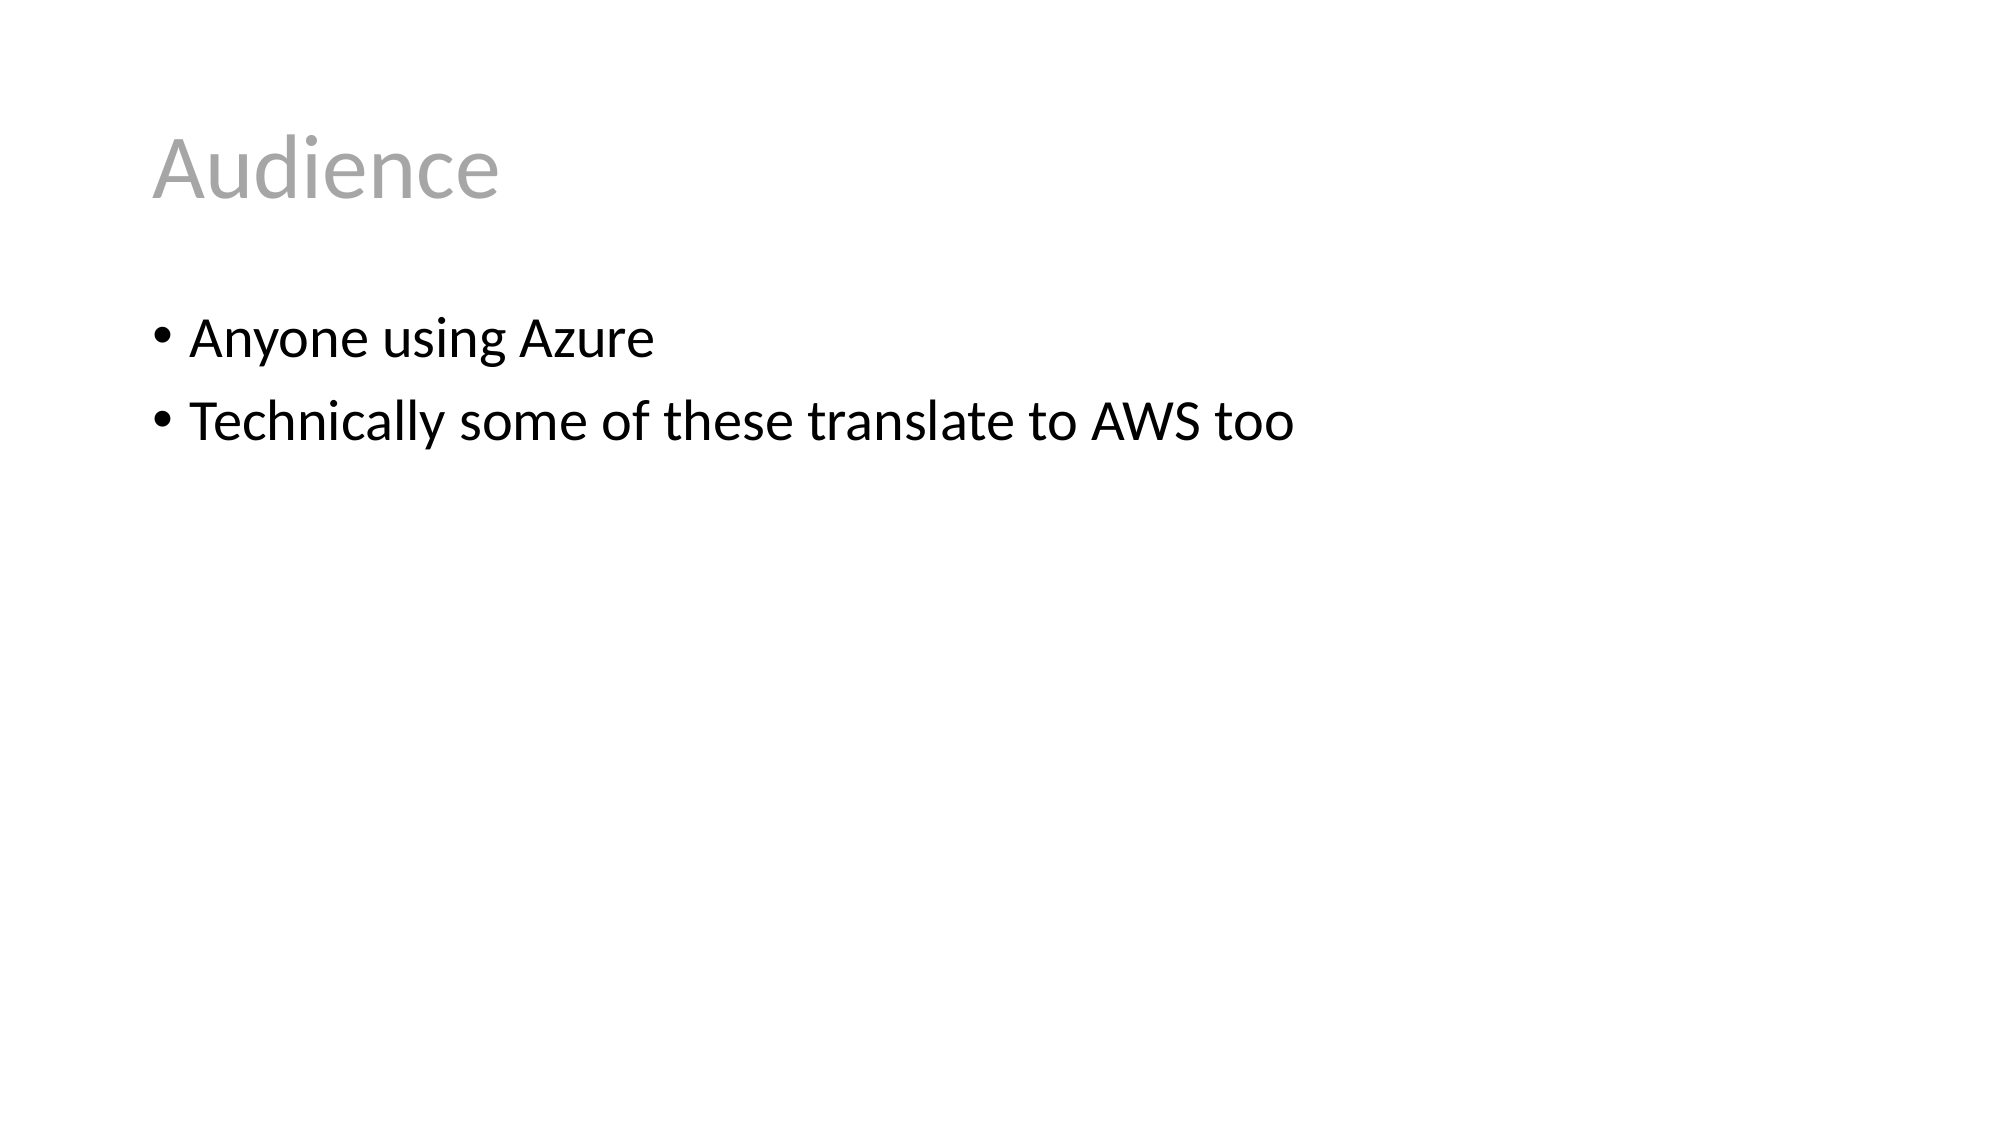

# Audience
Anyone using Azure
Technically some of these translate to AWS too